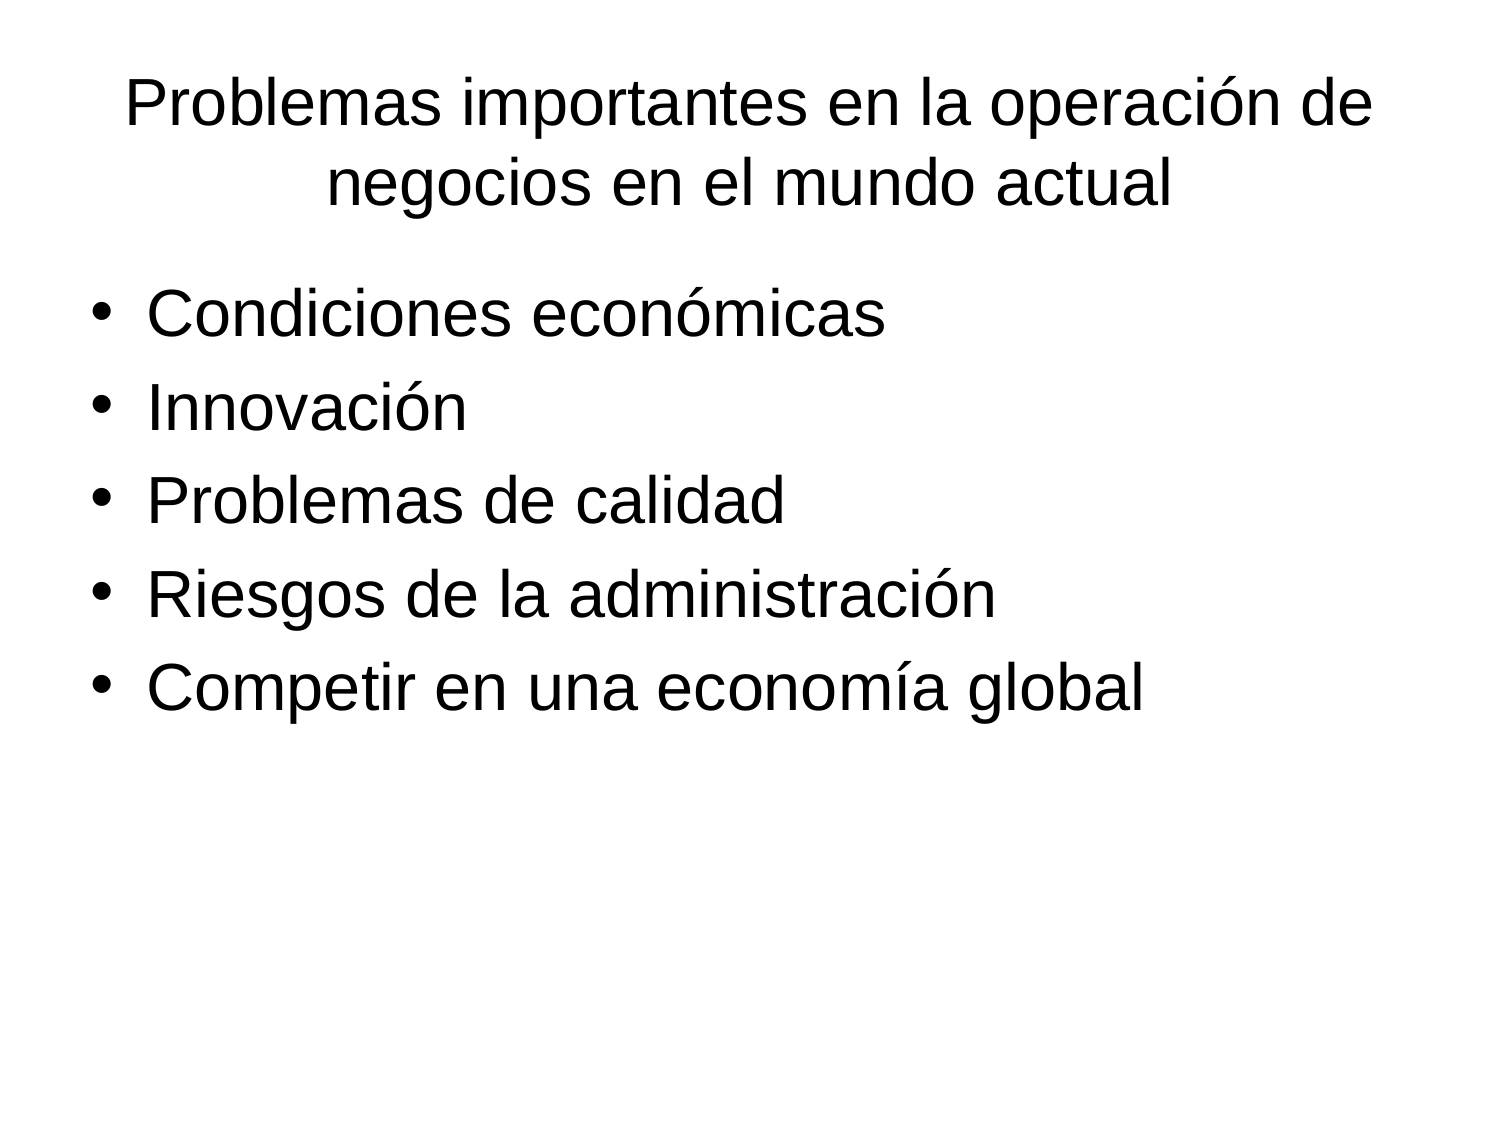

# Problemas importantes en la operación de negocios en el mundo actual
Condiciones económicas
Innovación
Problemas de calidad
Riesgos de la administración
Competir en una economía global